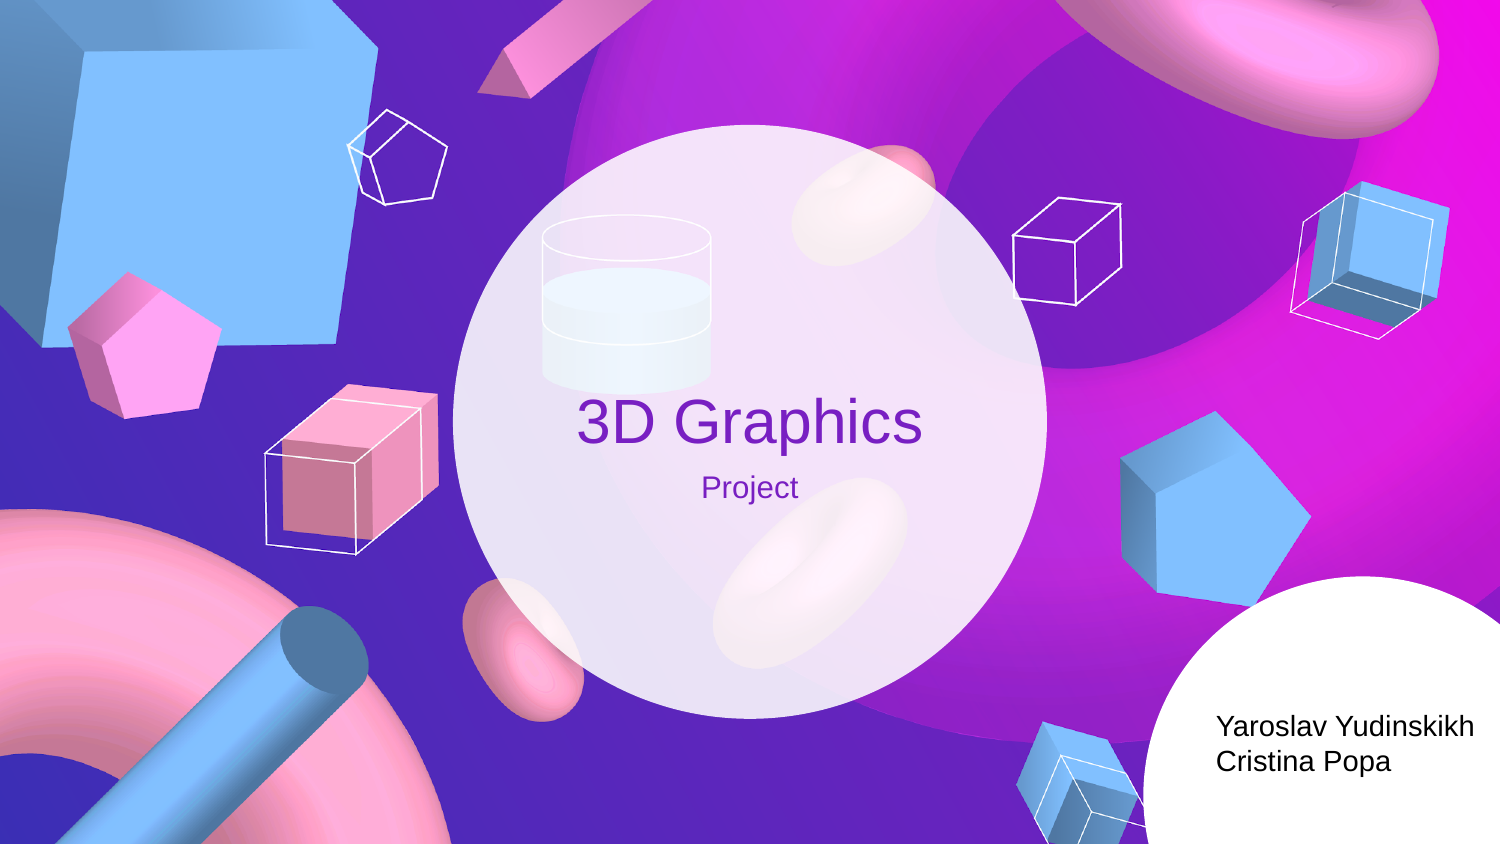

# 3D Graphics
Project

Yaroslav Yudinskikh
Cristina Popa